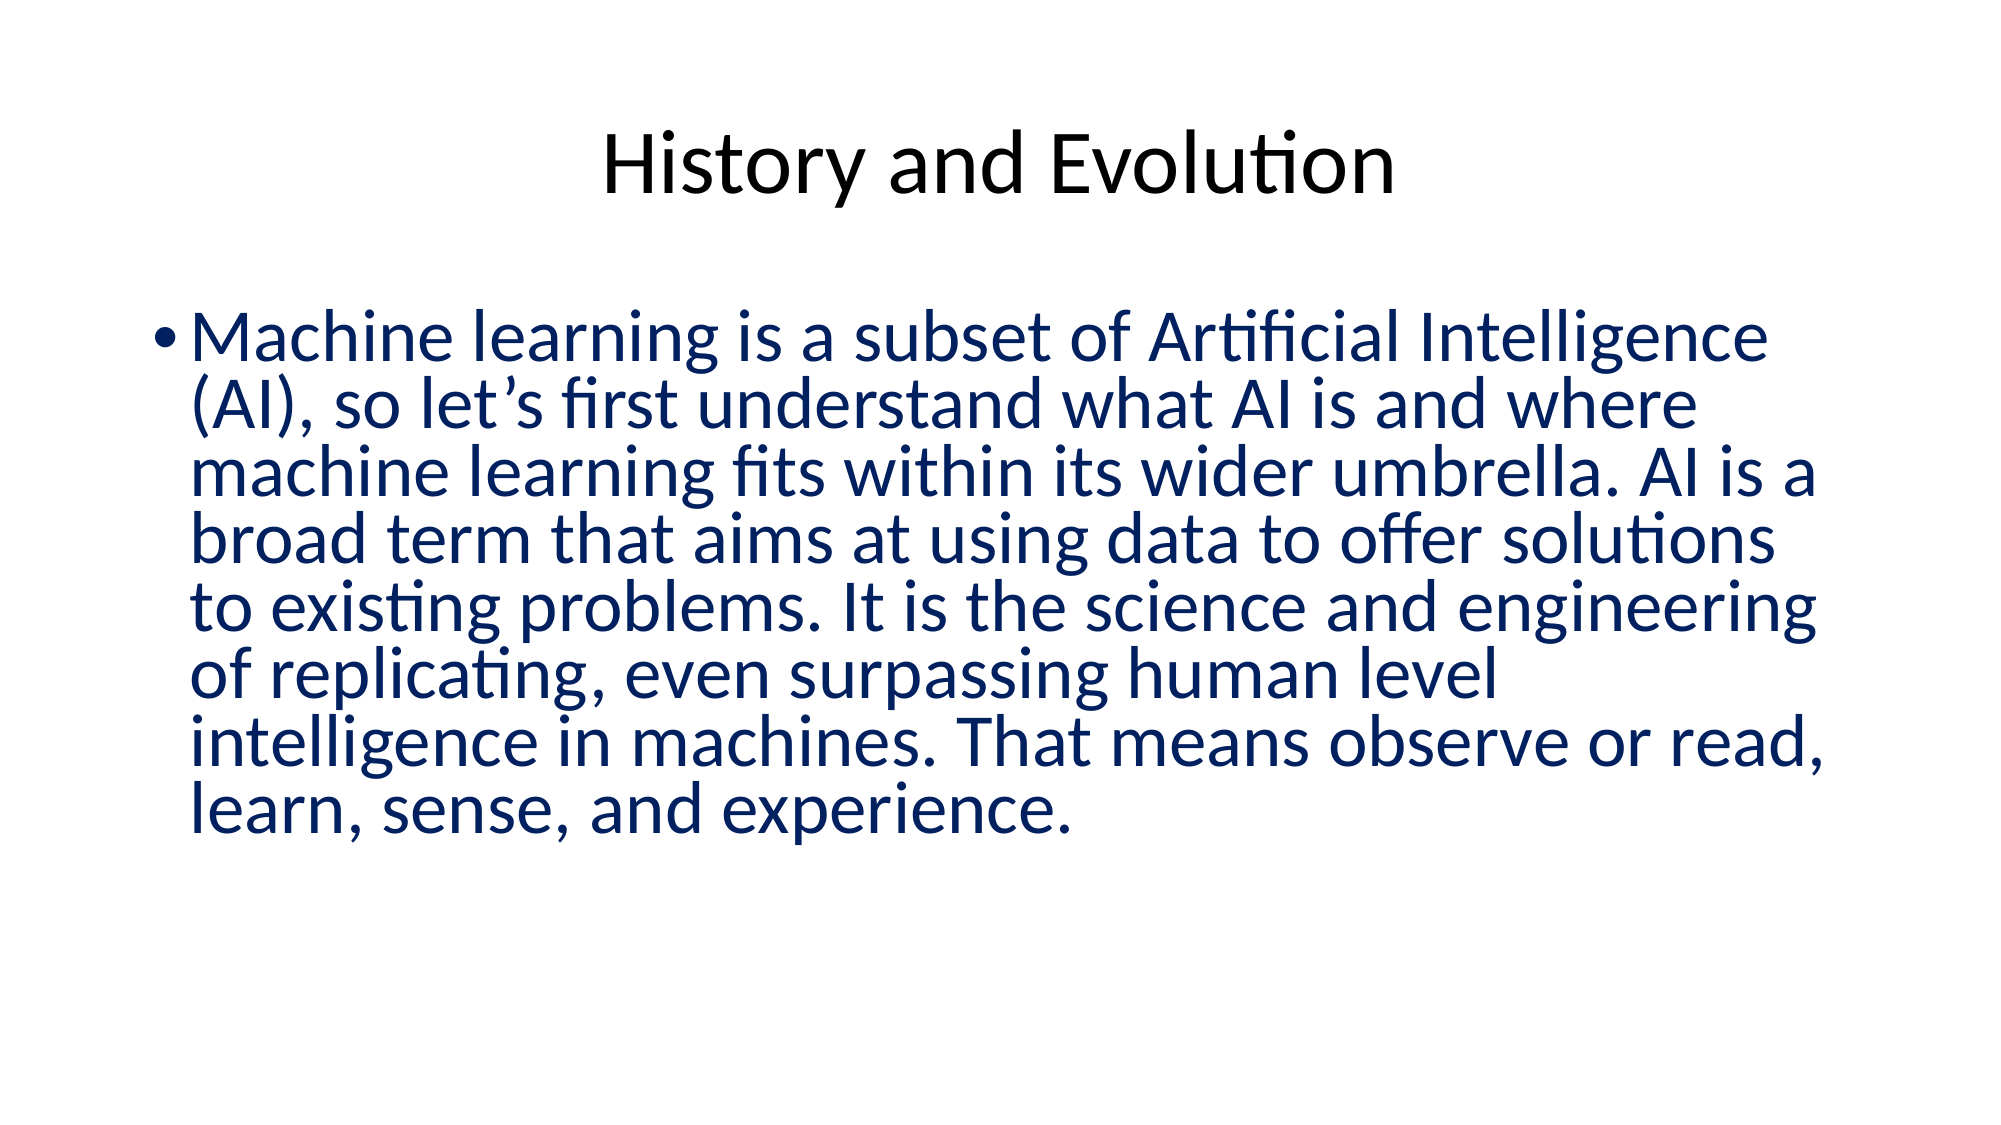

# History and Evolution
Machine learning is a subset of Artificial Intelligence (AI), so let’s first understand what AI is and where machine learning fits within its wider umbrella. AI is a broad term that aims at using data to offer solutions to existing problems. It is the science and engineering of replicating, even surpassing human level intelligence in machines. That means observe or read, learn, sense, and experience.